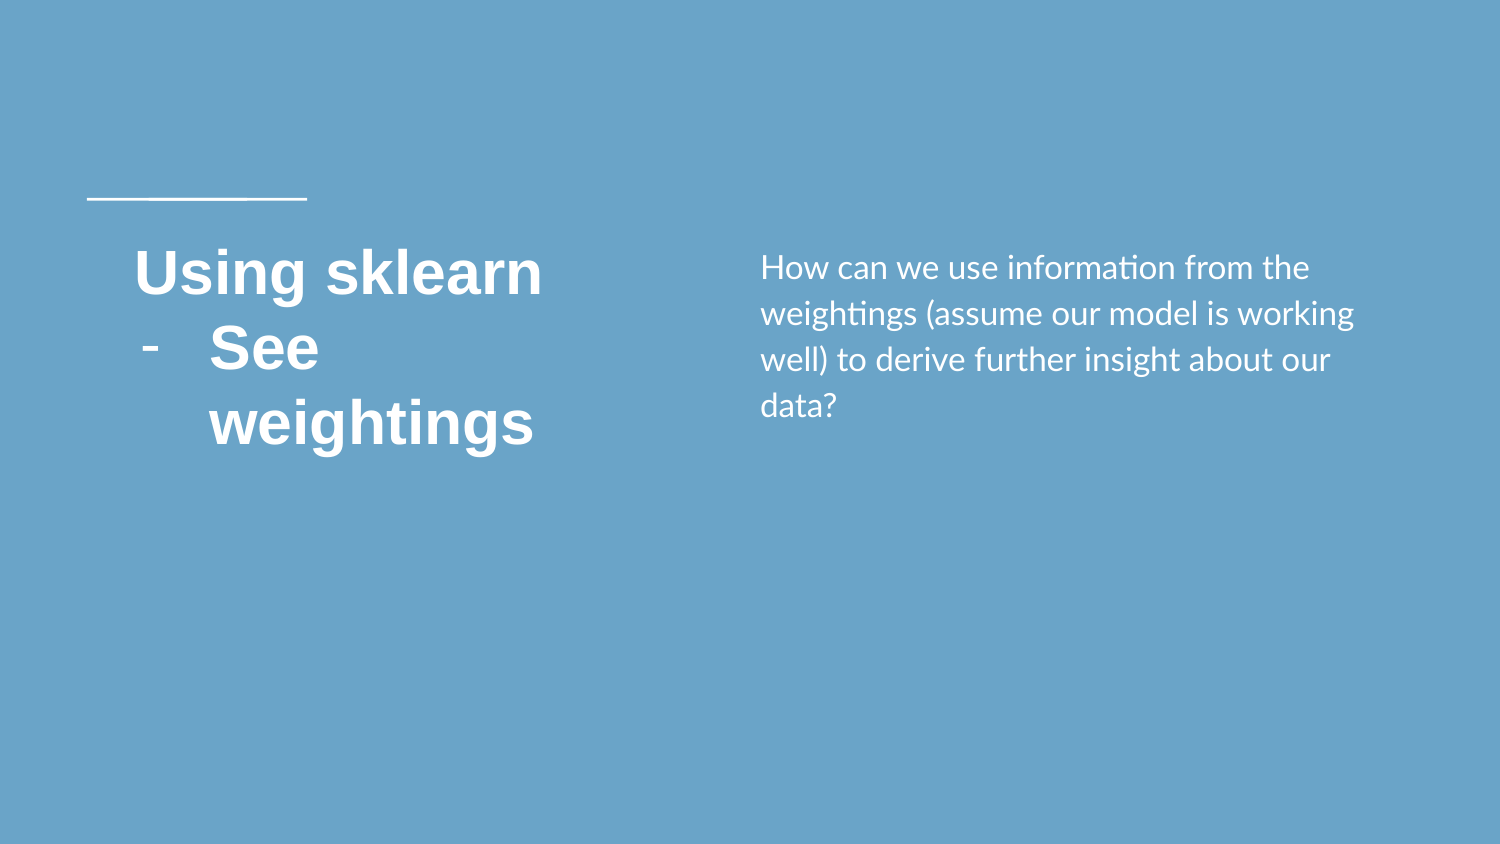

# Using sklearn
See weightings
How can we use information from the weightings (assume our model is working well) to derive further insight about our data?